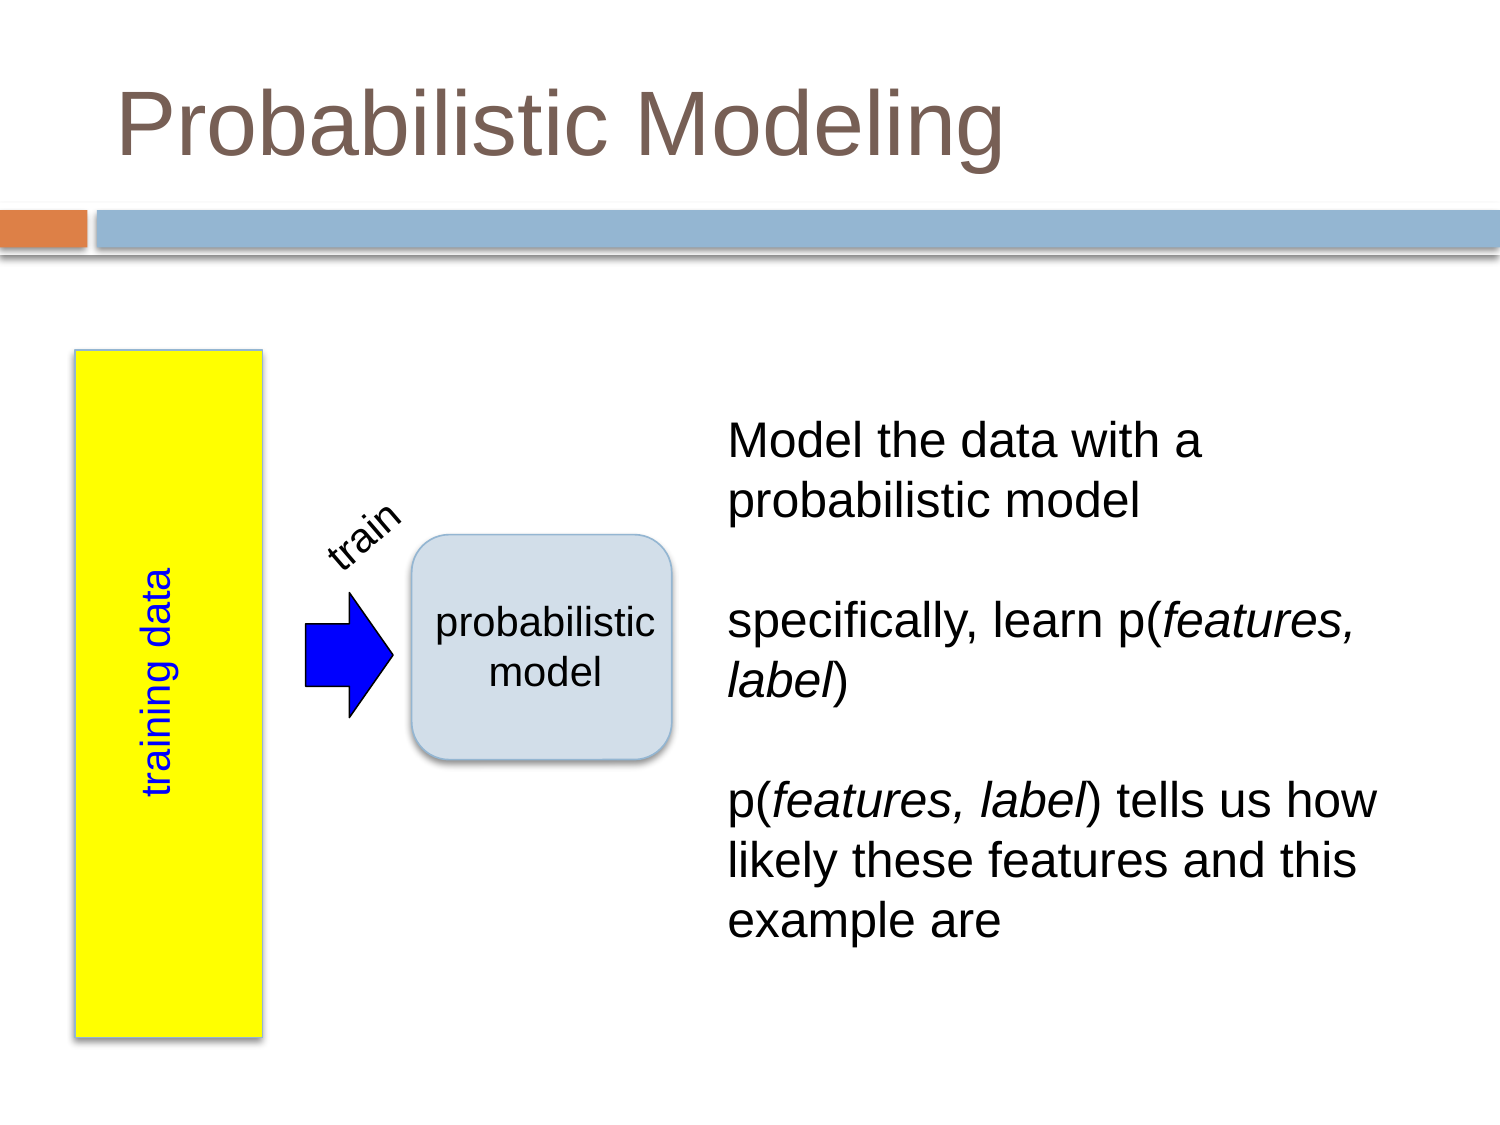

# Probabilistic Modeling

Model the data with a probabilistic model

specifically, learn p(features, label)

p(features, label) tells us how likely these features and this example are
train

probabilistic model

training data